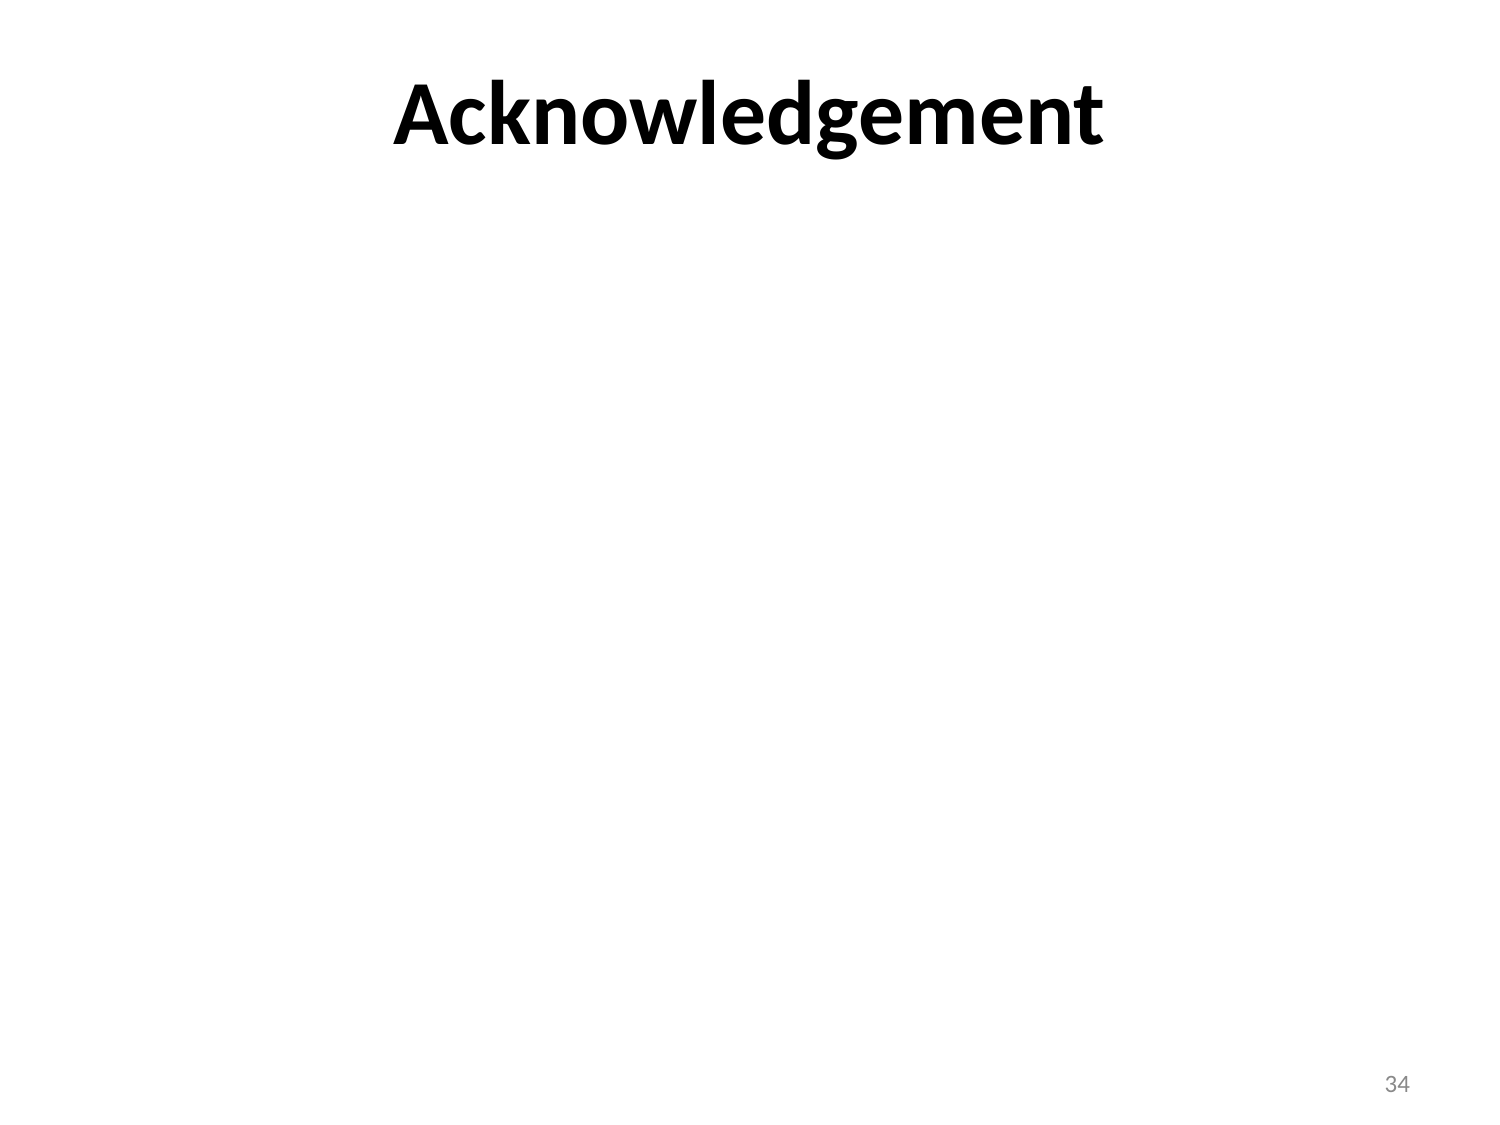

# Acknowledgement
Partial material of Slides are from
http://blog.csdn.net/baimafujinji/article/details/51407703
www.kdd.org/kdd2014/tutorials/t10_part1.pptx

34